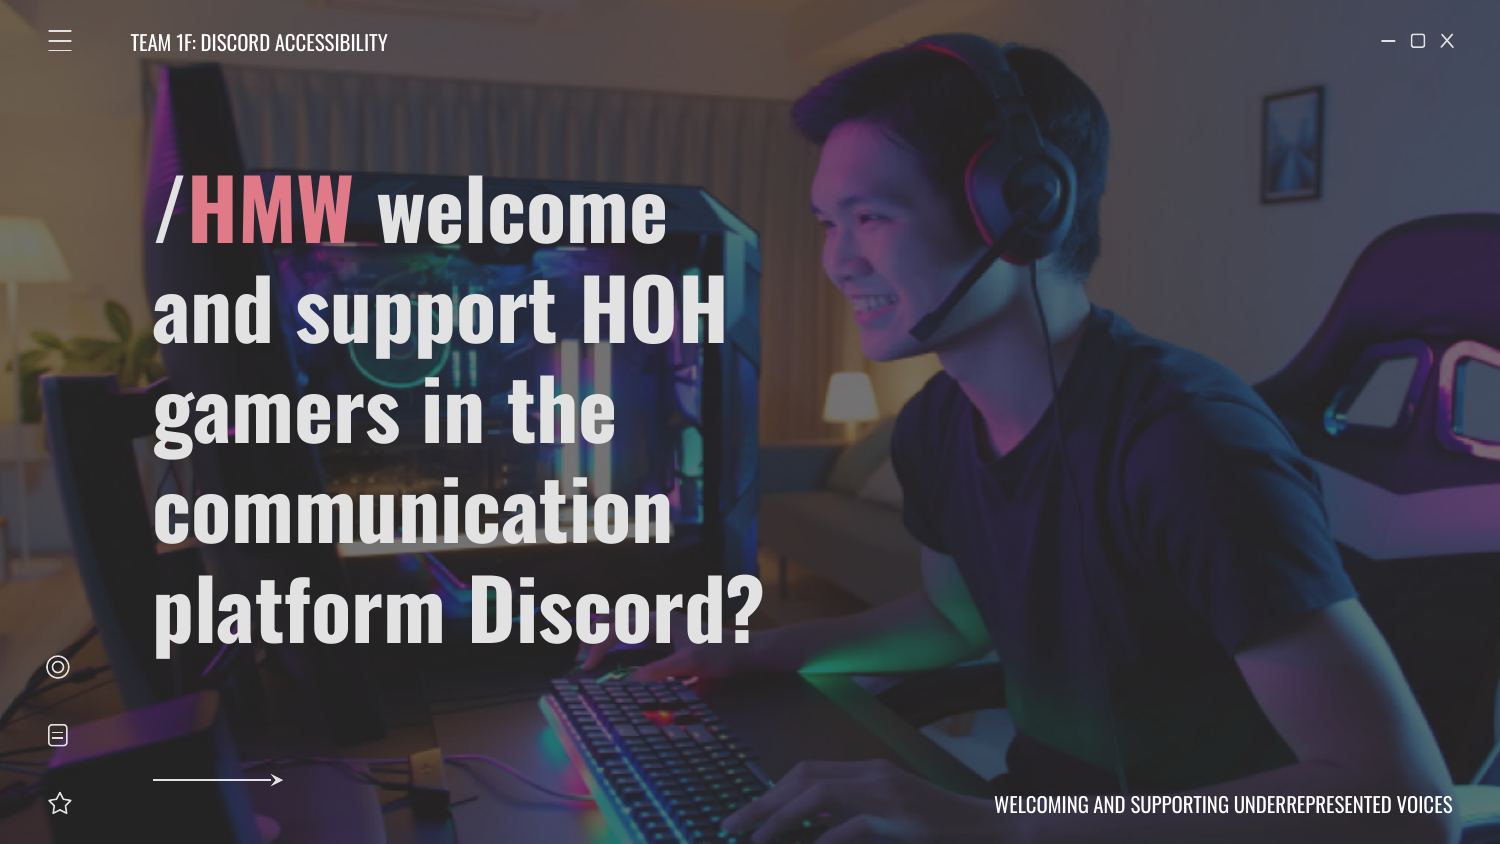

TEAM 1F: DISCORD ACCESSIBILITY

# /HMW welcome and support HOH gamers in the communication platform Discord?

WELCOMING AND SUPPORTING UNDERREPRESENTED VOICES